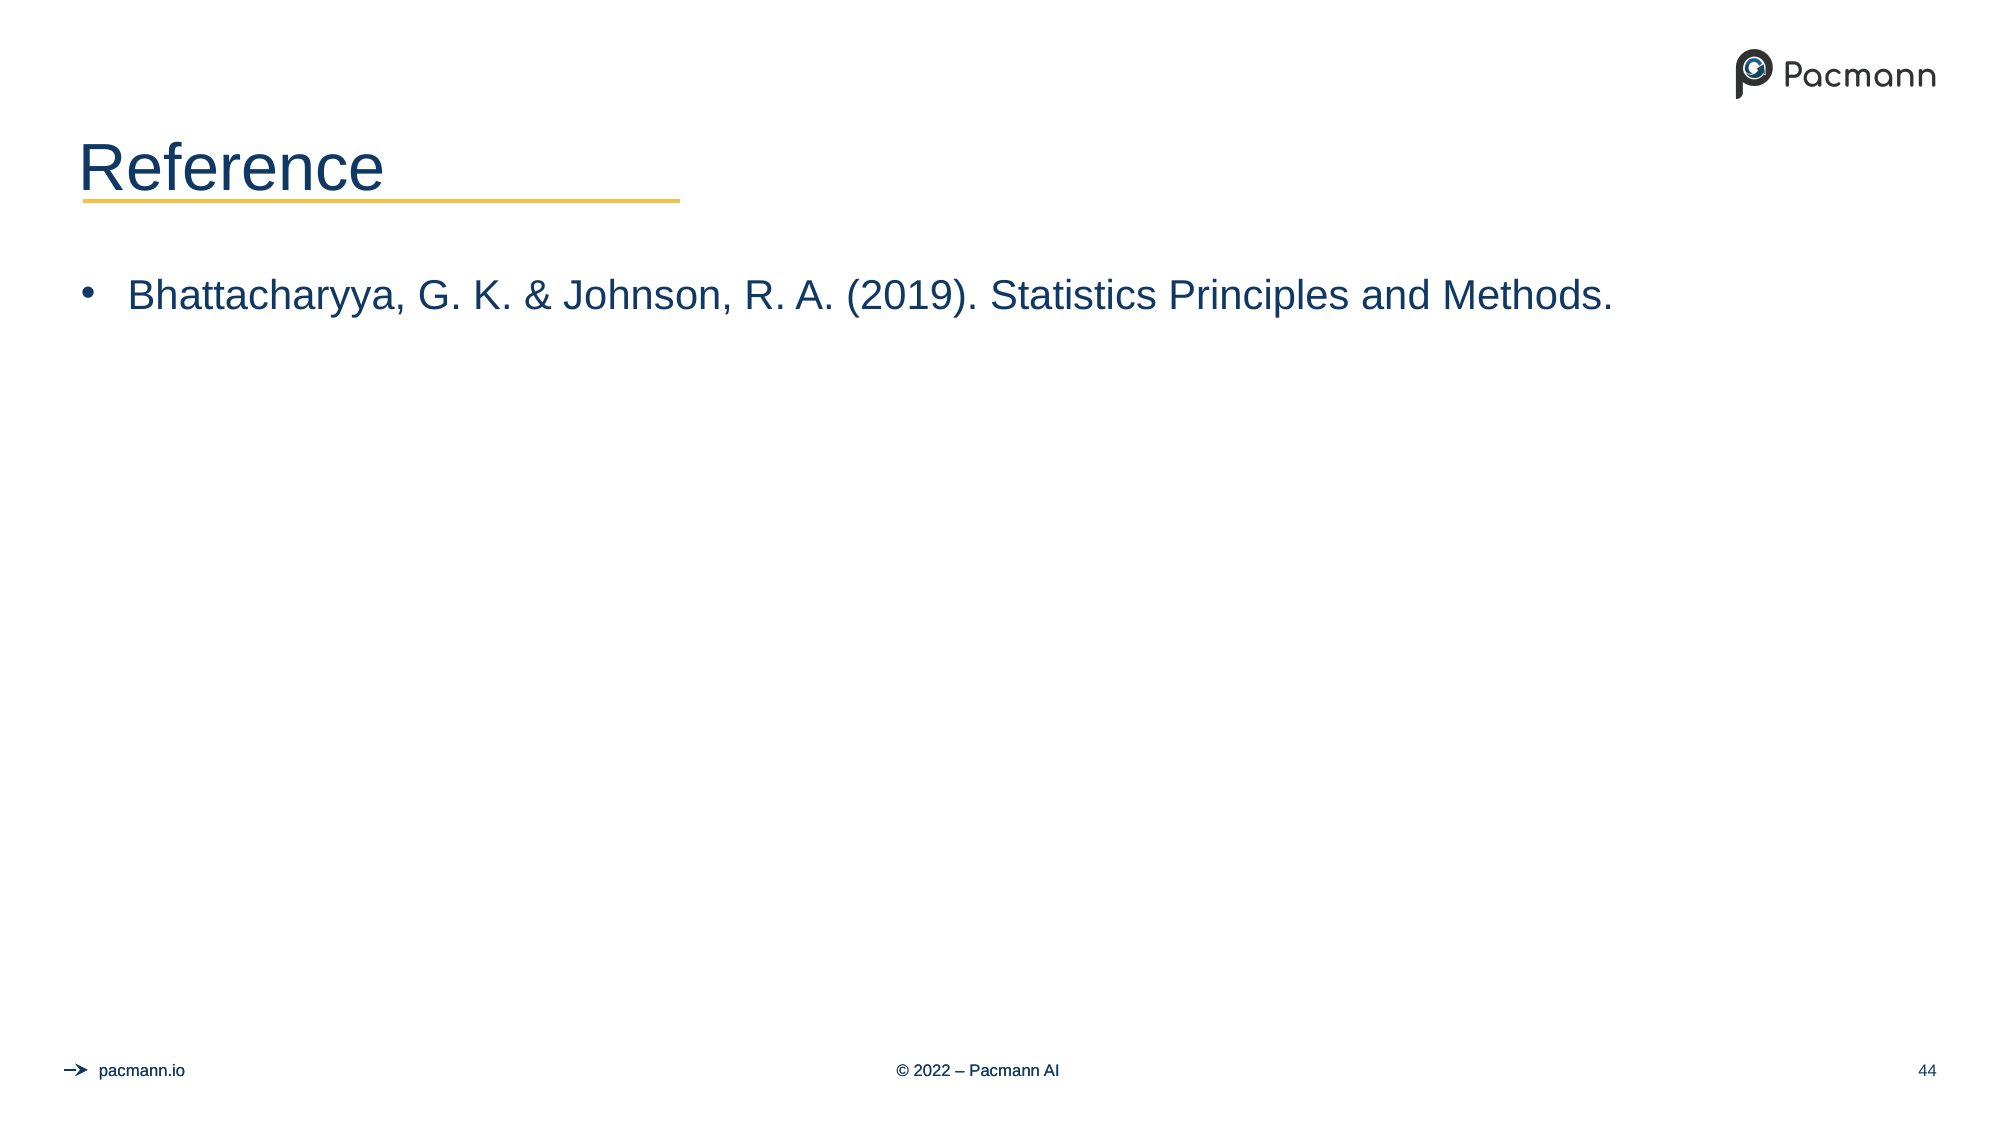

# Reference
Bhattacharyya, G. K. & Johnson, R. A. (2019). Statistics Principles and Methods.